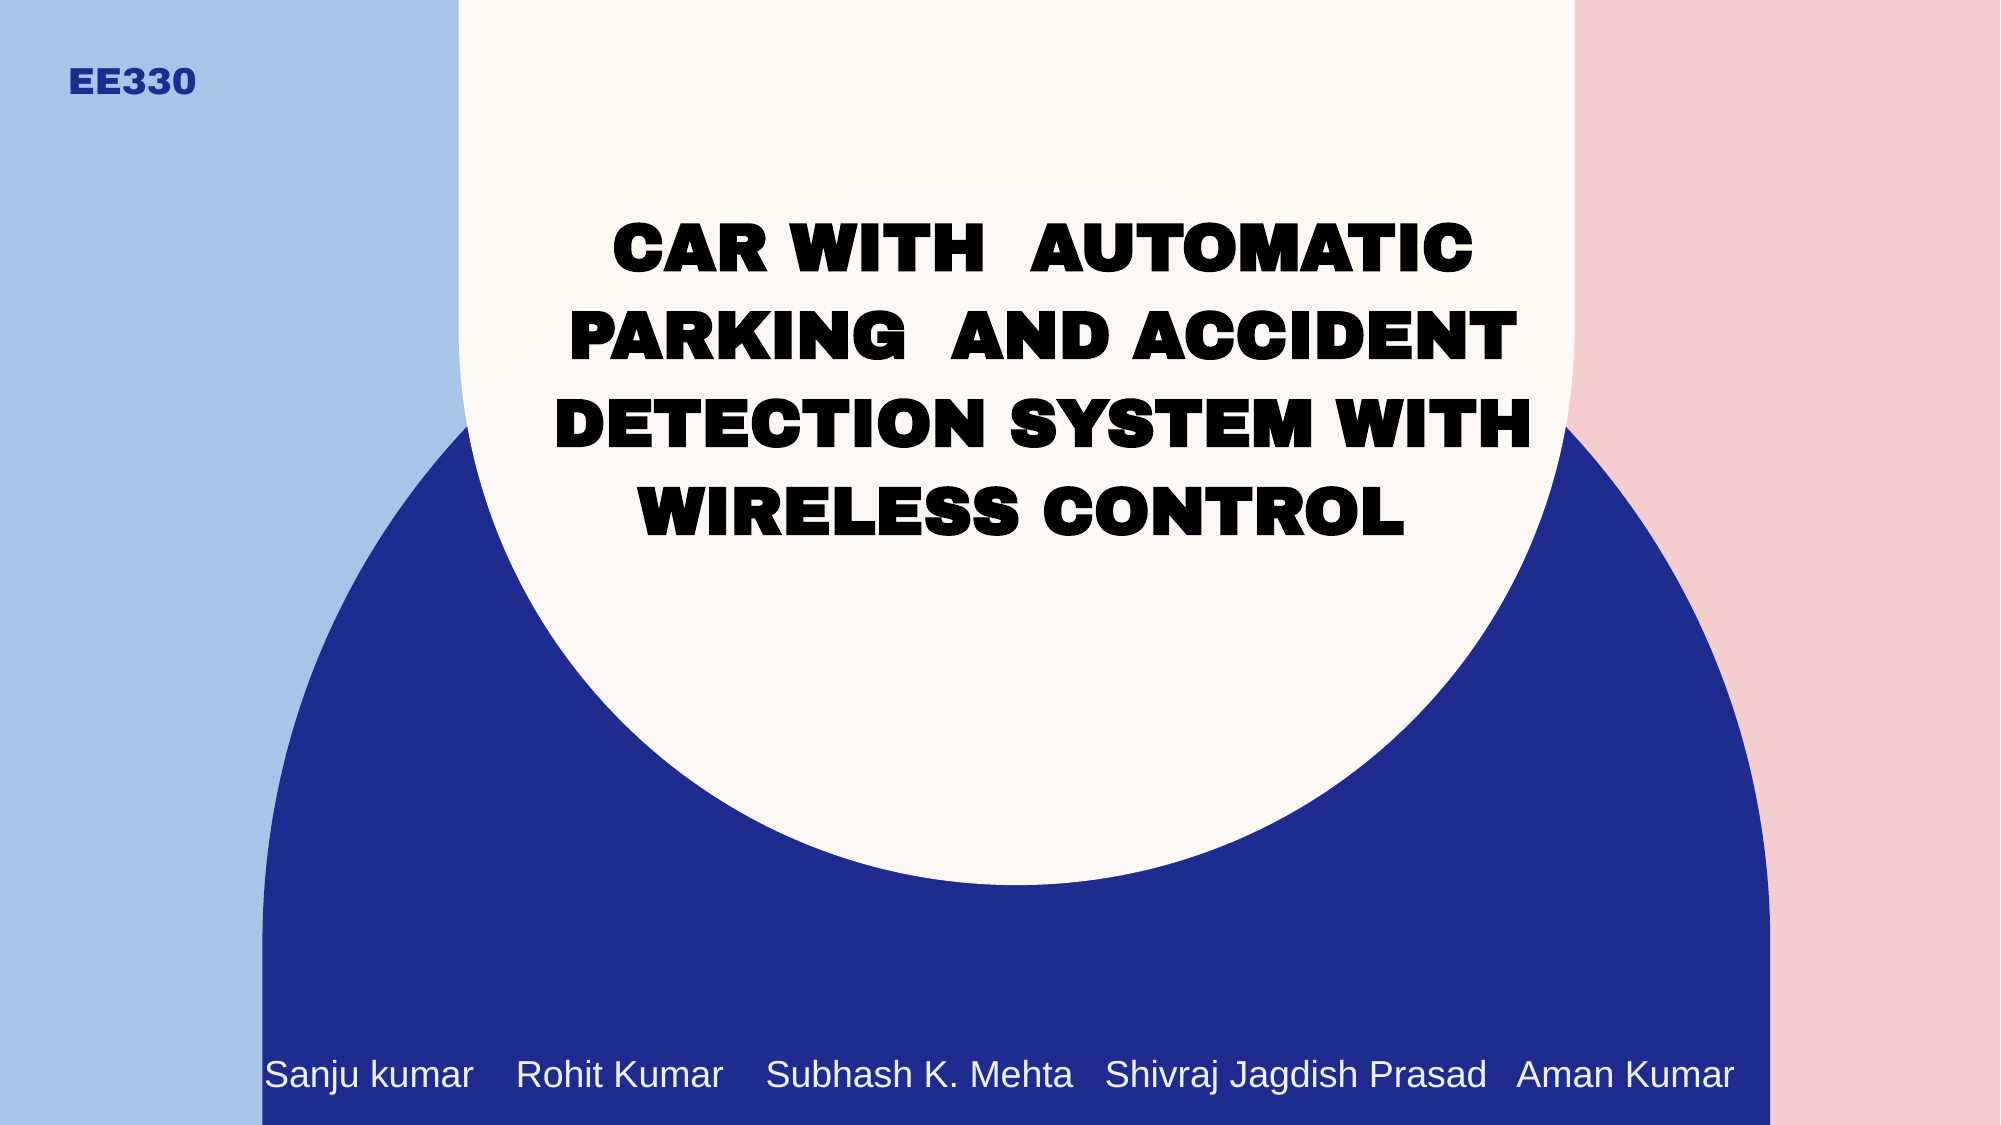

EE330
# CAR WITH  AUTOMATIC PARKING  AND ACCIDENT DETECTION SYSTEM WITH WIRELESS CONTROL
Sanju kumar    Rohit Kumar    Subhash K. Mehta   Shivraj Jagdish Prasad   Aman Kumar